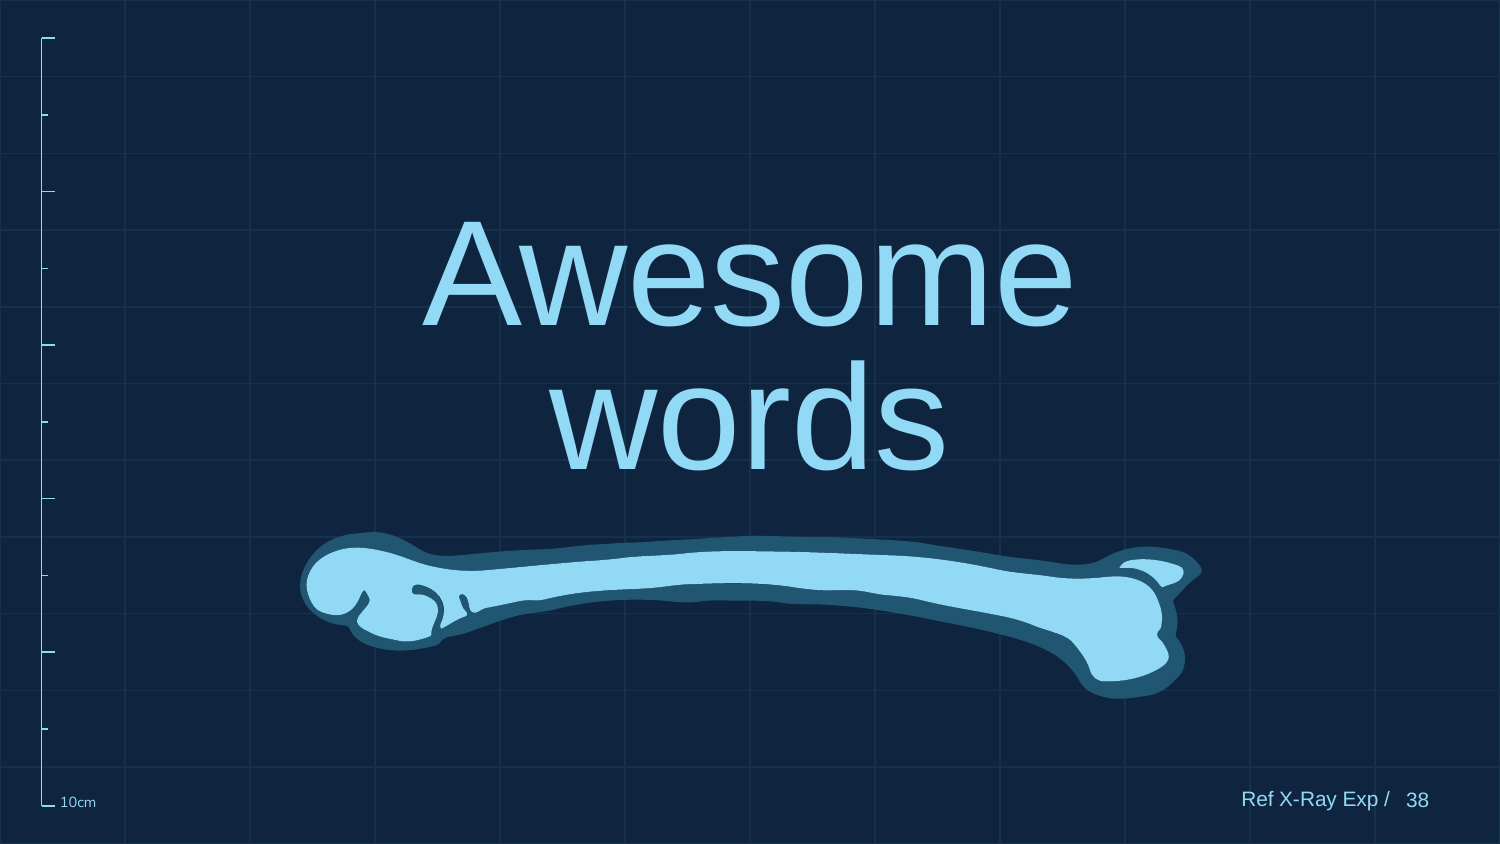

# Awesome words

Ref X-Ray Exp /
38